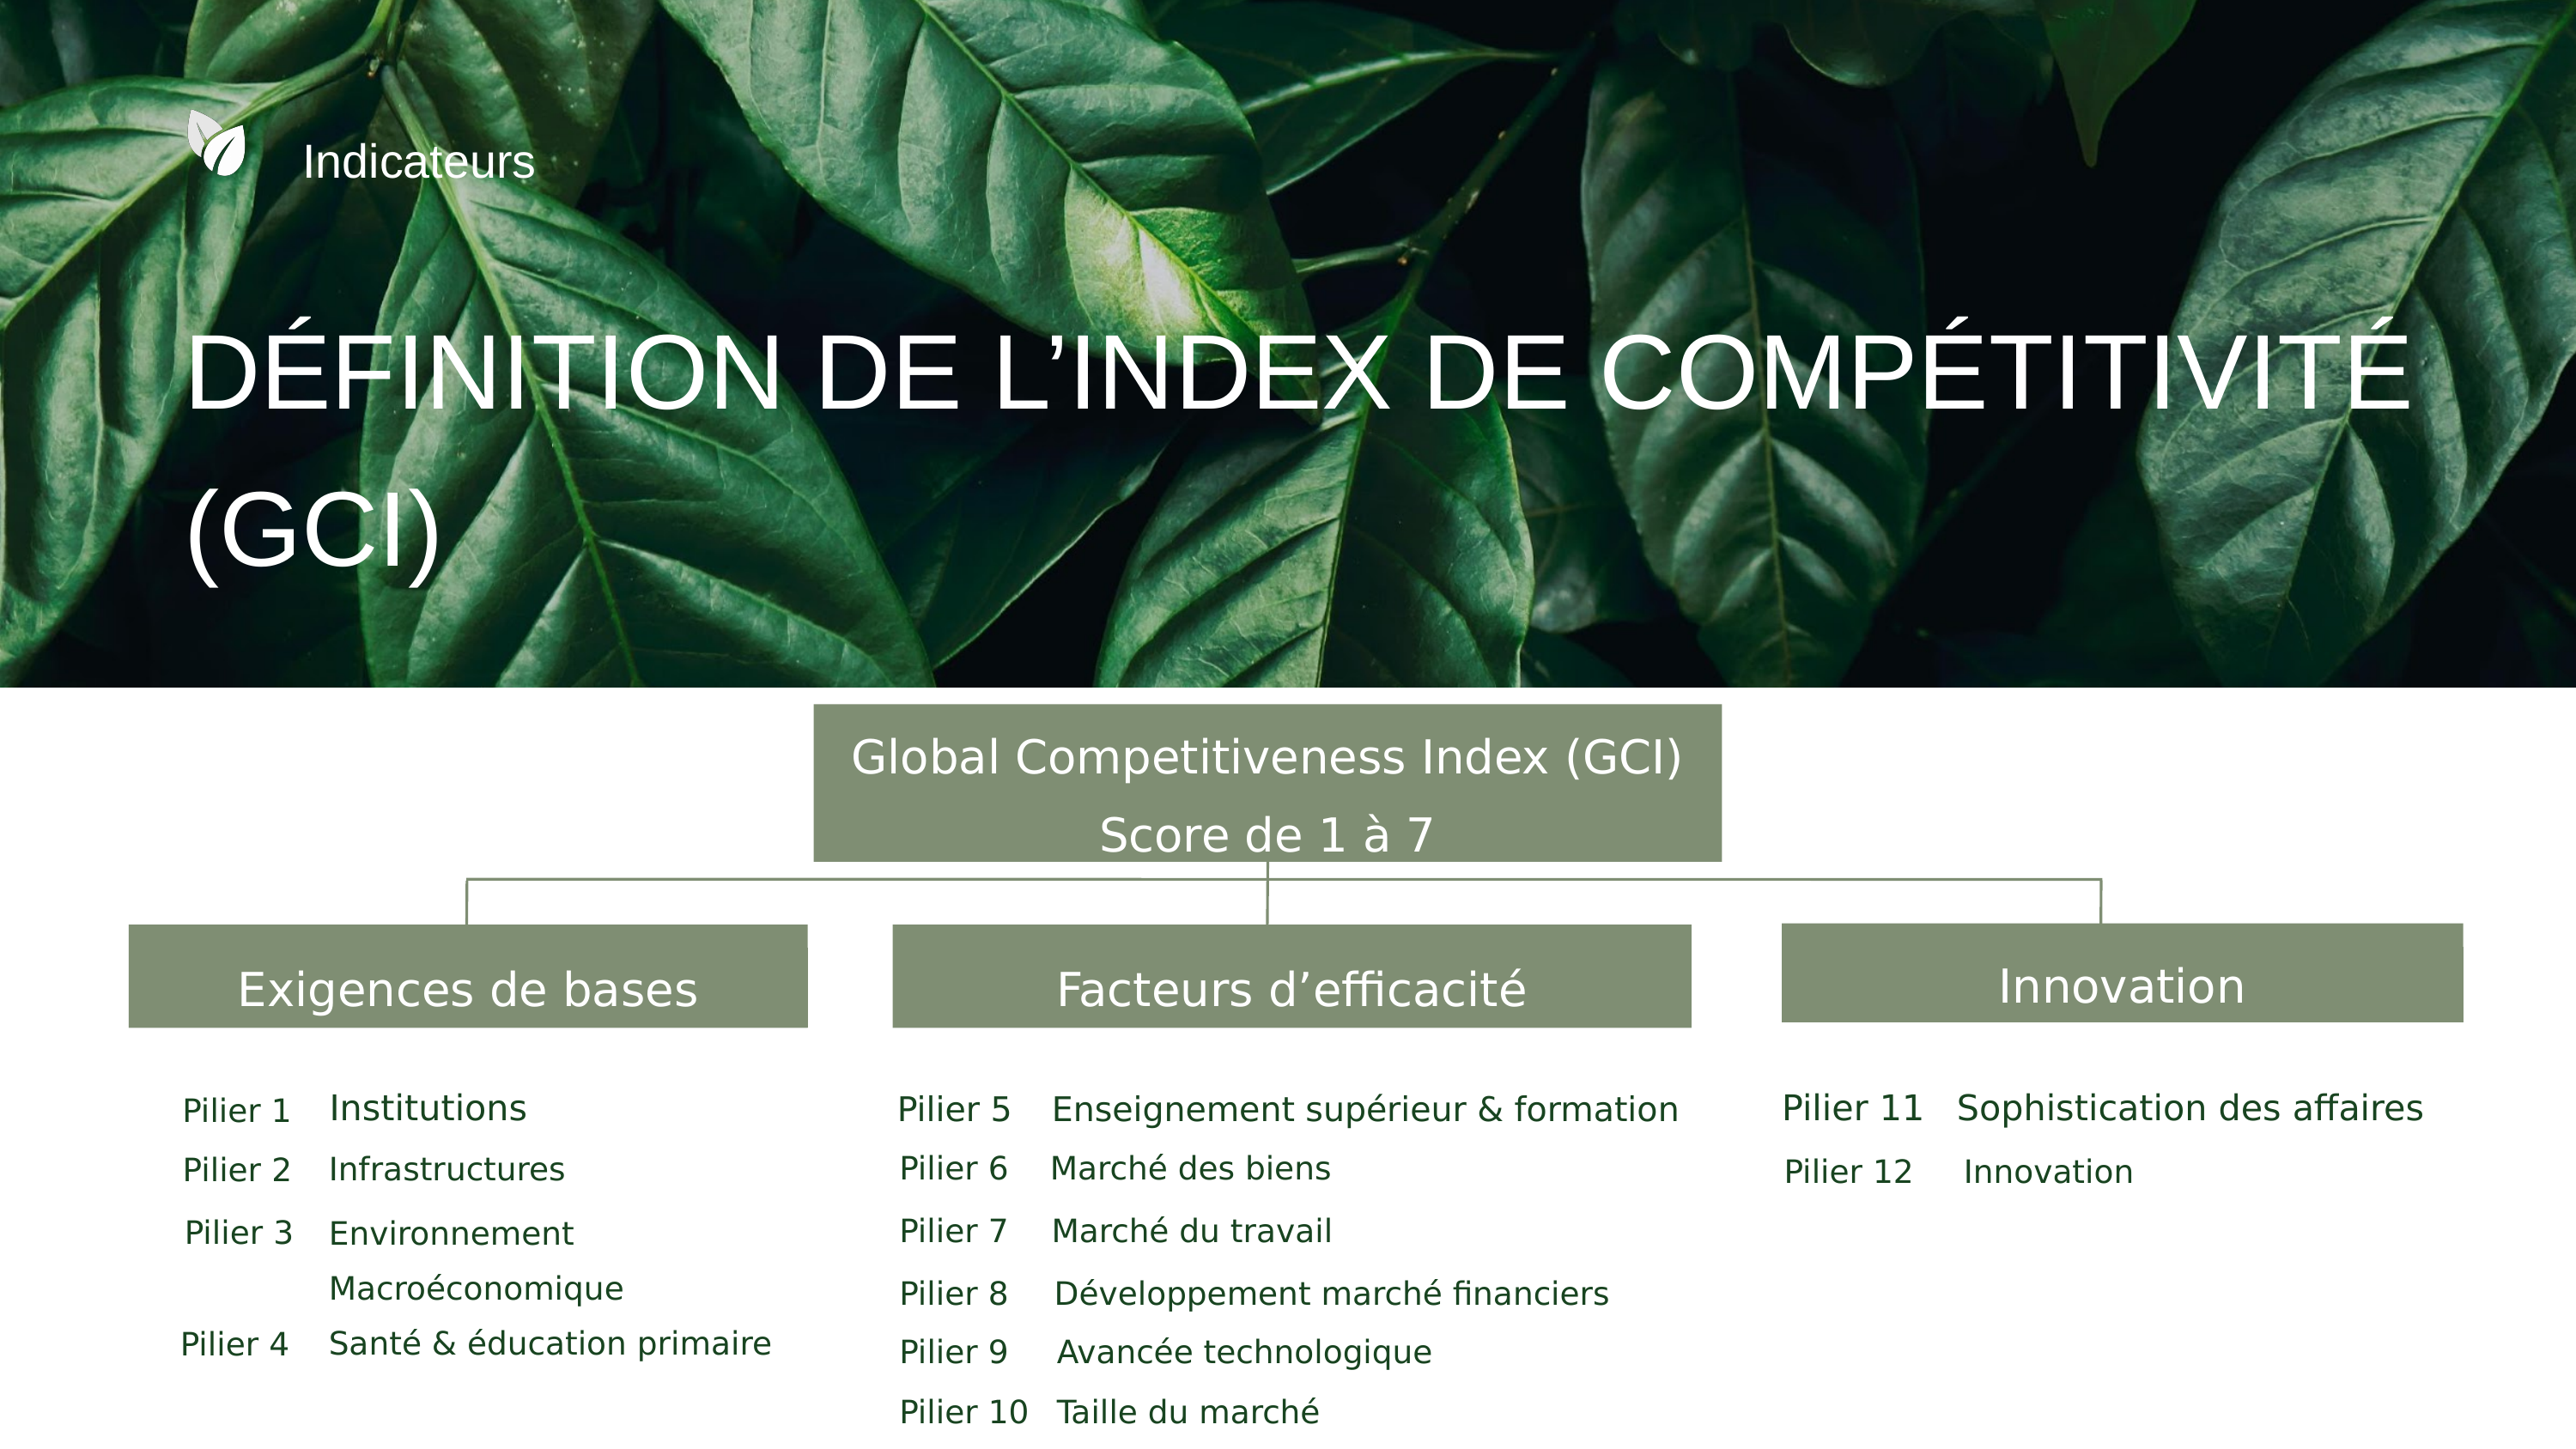

Indicateurs

DÉFINITION DE L’INDEX DE COMPÉTITIVITÉ (GCI)

Global Competitiveness Index (GCI)
Score de 1 à 7

Innovation

Exigences de bases

Facteurs d’efficacité
Pilier 1
Pilier 11
Sophistication des affaires
Institutions
Pilier 5
Enseignement supérieur & formation
Infrastructures
Pilier 6
Marché des biens
Pilier 2
Pilier 12
Innovation
Environnement Macroéconomique
Pilier 7
Marché du travail
Pilier 3
Pilier 8
Développement marché financiers
Santé & éducation primaire
Pilier 4
Pilier 9
Avancée technologique
Pilier 10
Taille du marché